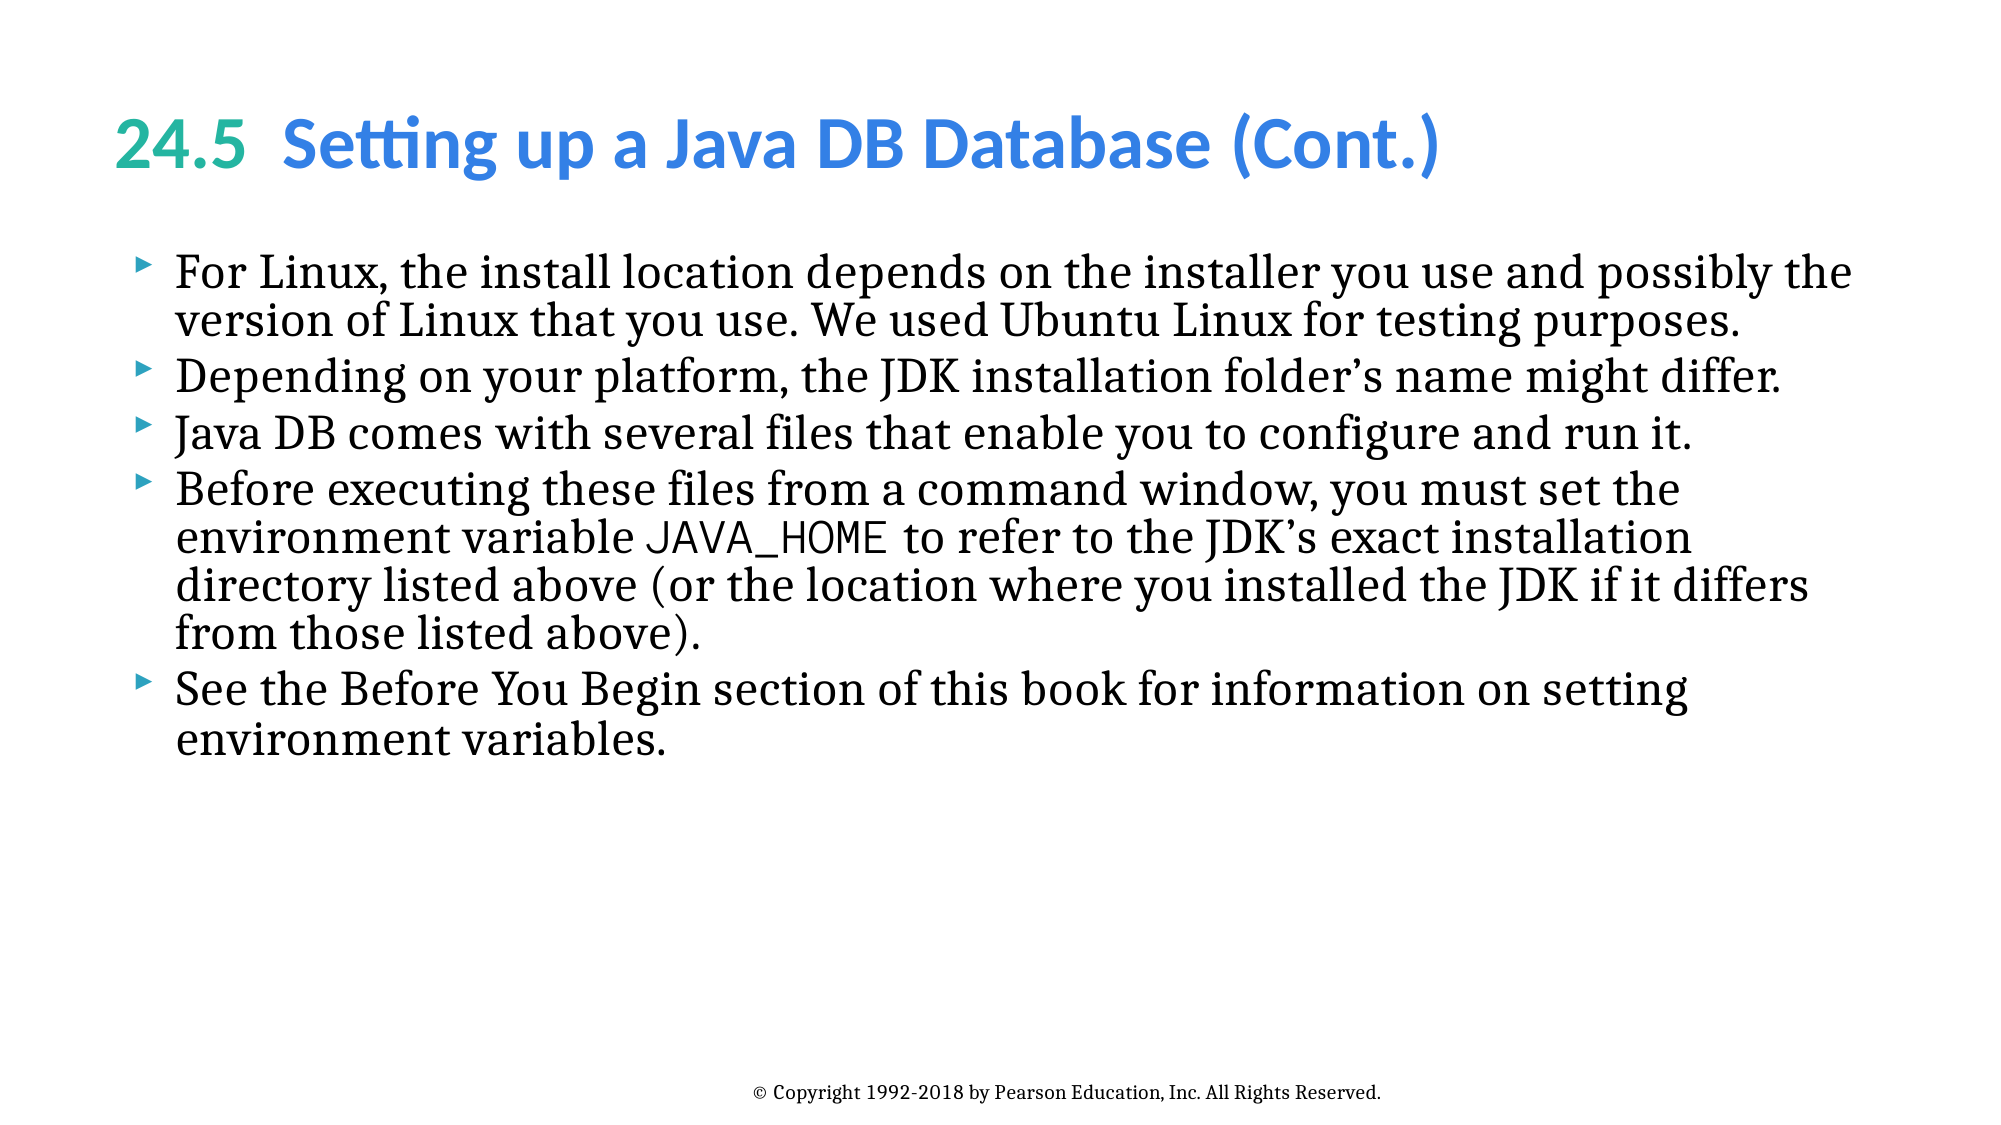

# 24.5  Setting up a Java DB Database (Cont.)
For Linux, the install location depends on the installer you use and possibly the version of Linux that you use. We used Ubuntu Linux for testing purposes.
Depending on your platform, the JDK installation folder’s name might differ.
Java DB comes with several files that enable you to configure and run it.
Before executing these files from a command window, you must set the environment variable JAVA_HOME to refer to the JDK’s exact installation directory listed above (or the location where you installed the JDK if it differs from those listed above).
See the Before You Begin section of this book for information on setting environment variables.
© Copyright 1992-2018 by Pearson Education, Inc. All Rights Reserved.